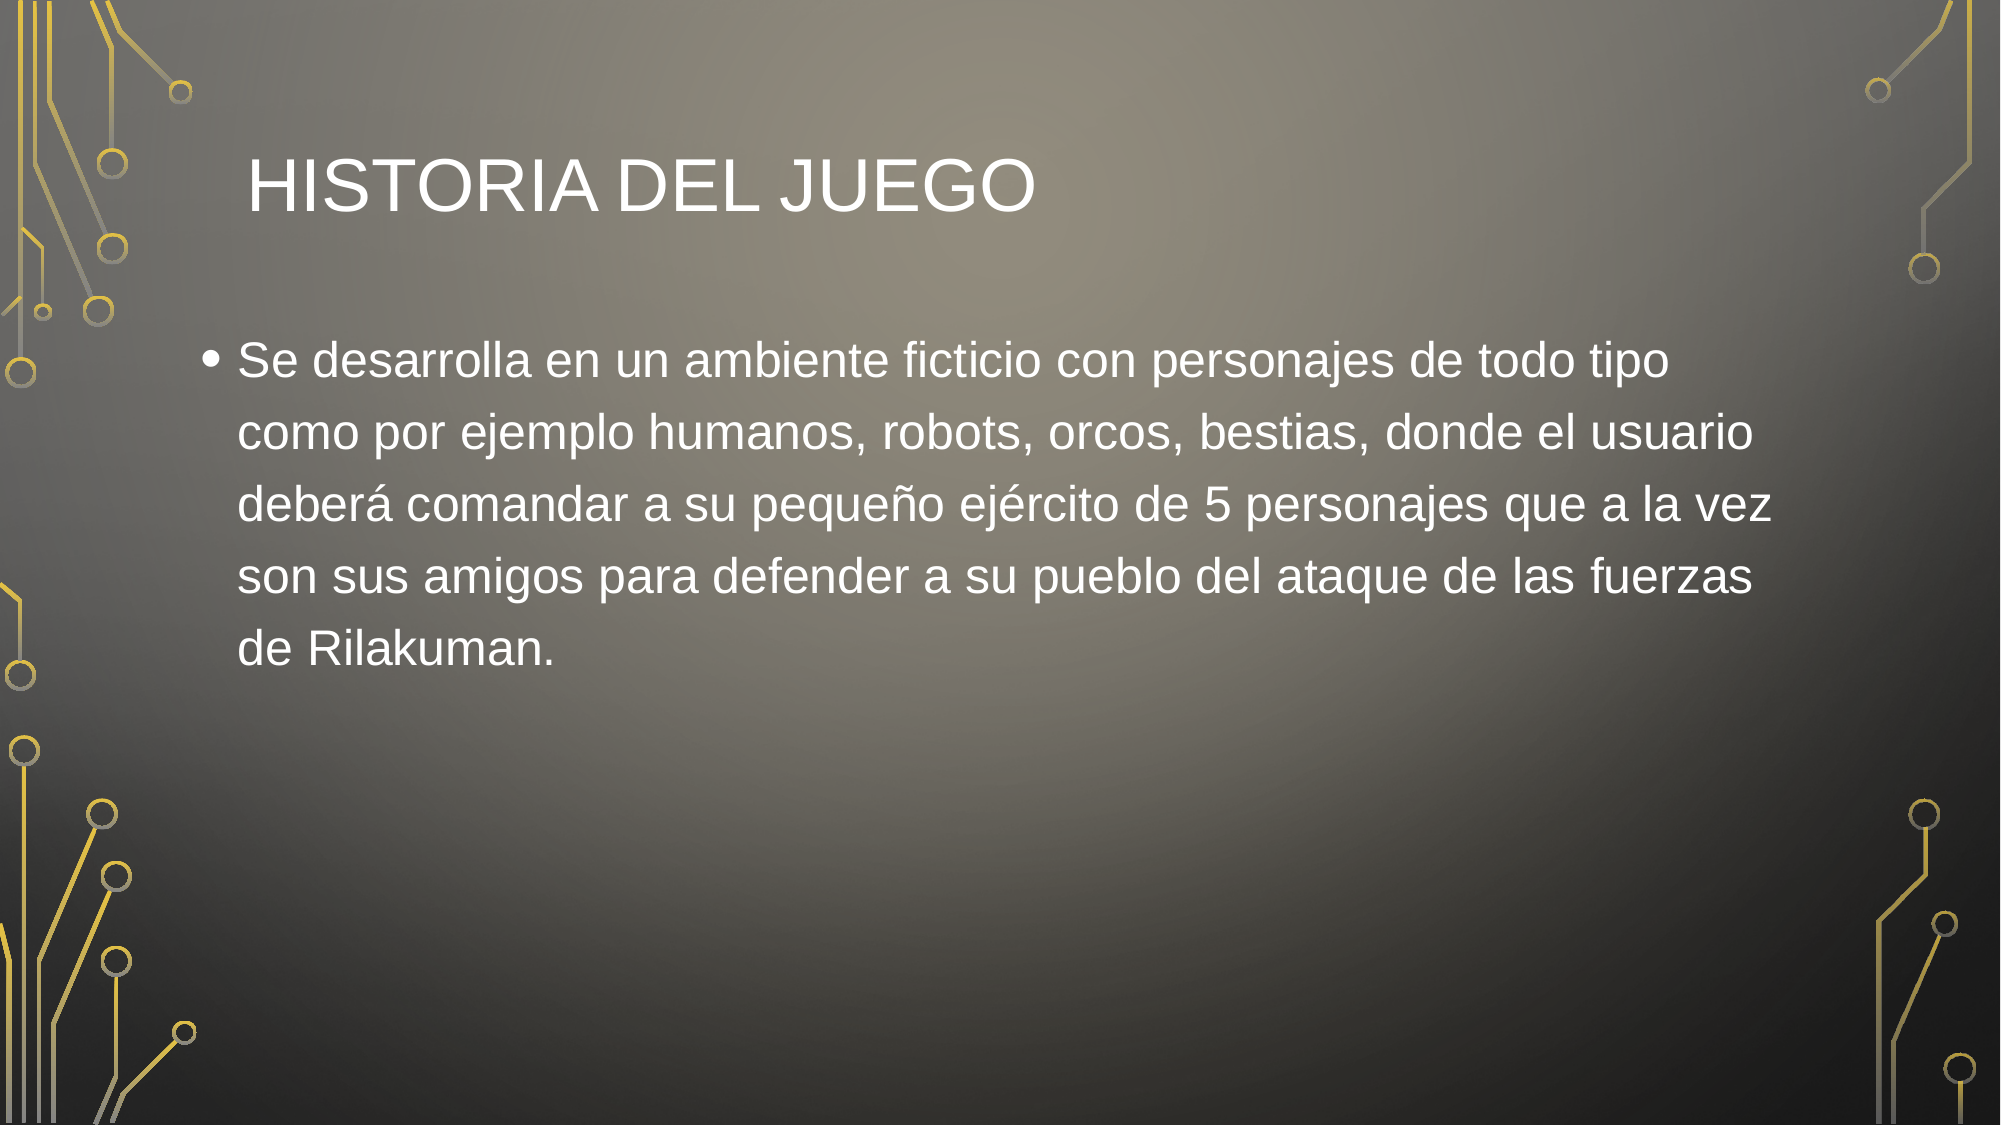

# Historia del juego
Se desarrolla en un ambiente ficticio con personajes de todo tipo como por ejemplo humanos, robots, orcos, bestias, donde el usuario deberá comandar a su pequeño ejército de 5 personajes que a la vez son sus amigos para defender a su pueblo del ataque de las fuerzas de Rilakuman.